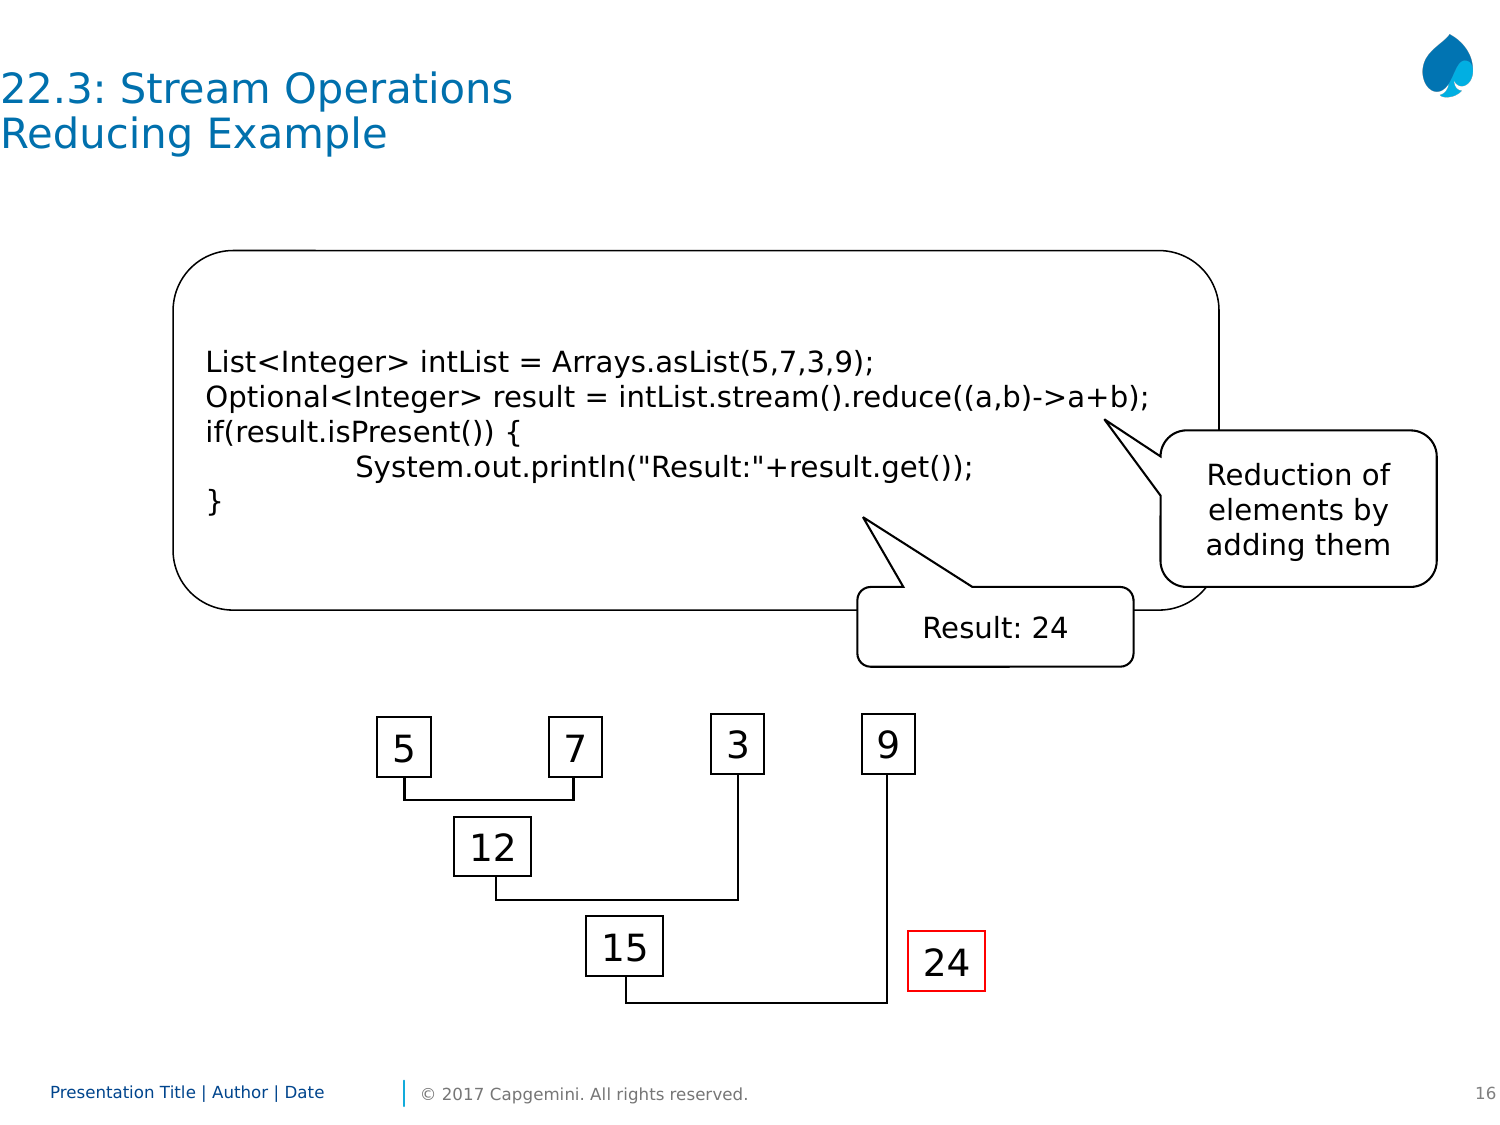

22.3: Stream Operations
Reducing Example
List<Integer> intList = Arrays.asList(5,7,3,9);
Optional<Integer> result = intList.stream().reduce((a,b)->a+b);
if(result.isPresent()) {
	System.out.println("Result:"+result.get());
}
Reduction of elements by adding them
Result: 24
3
9
5
7

12
15
24